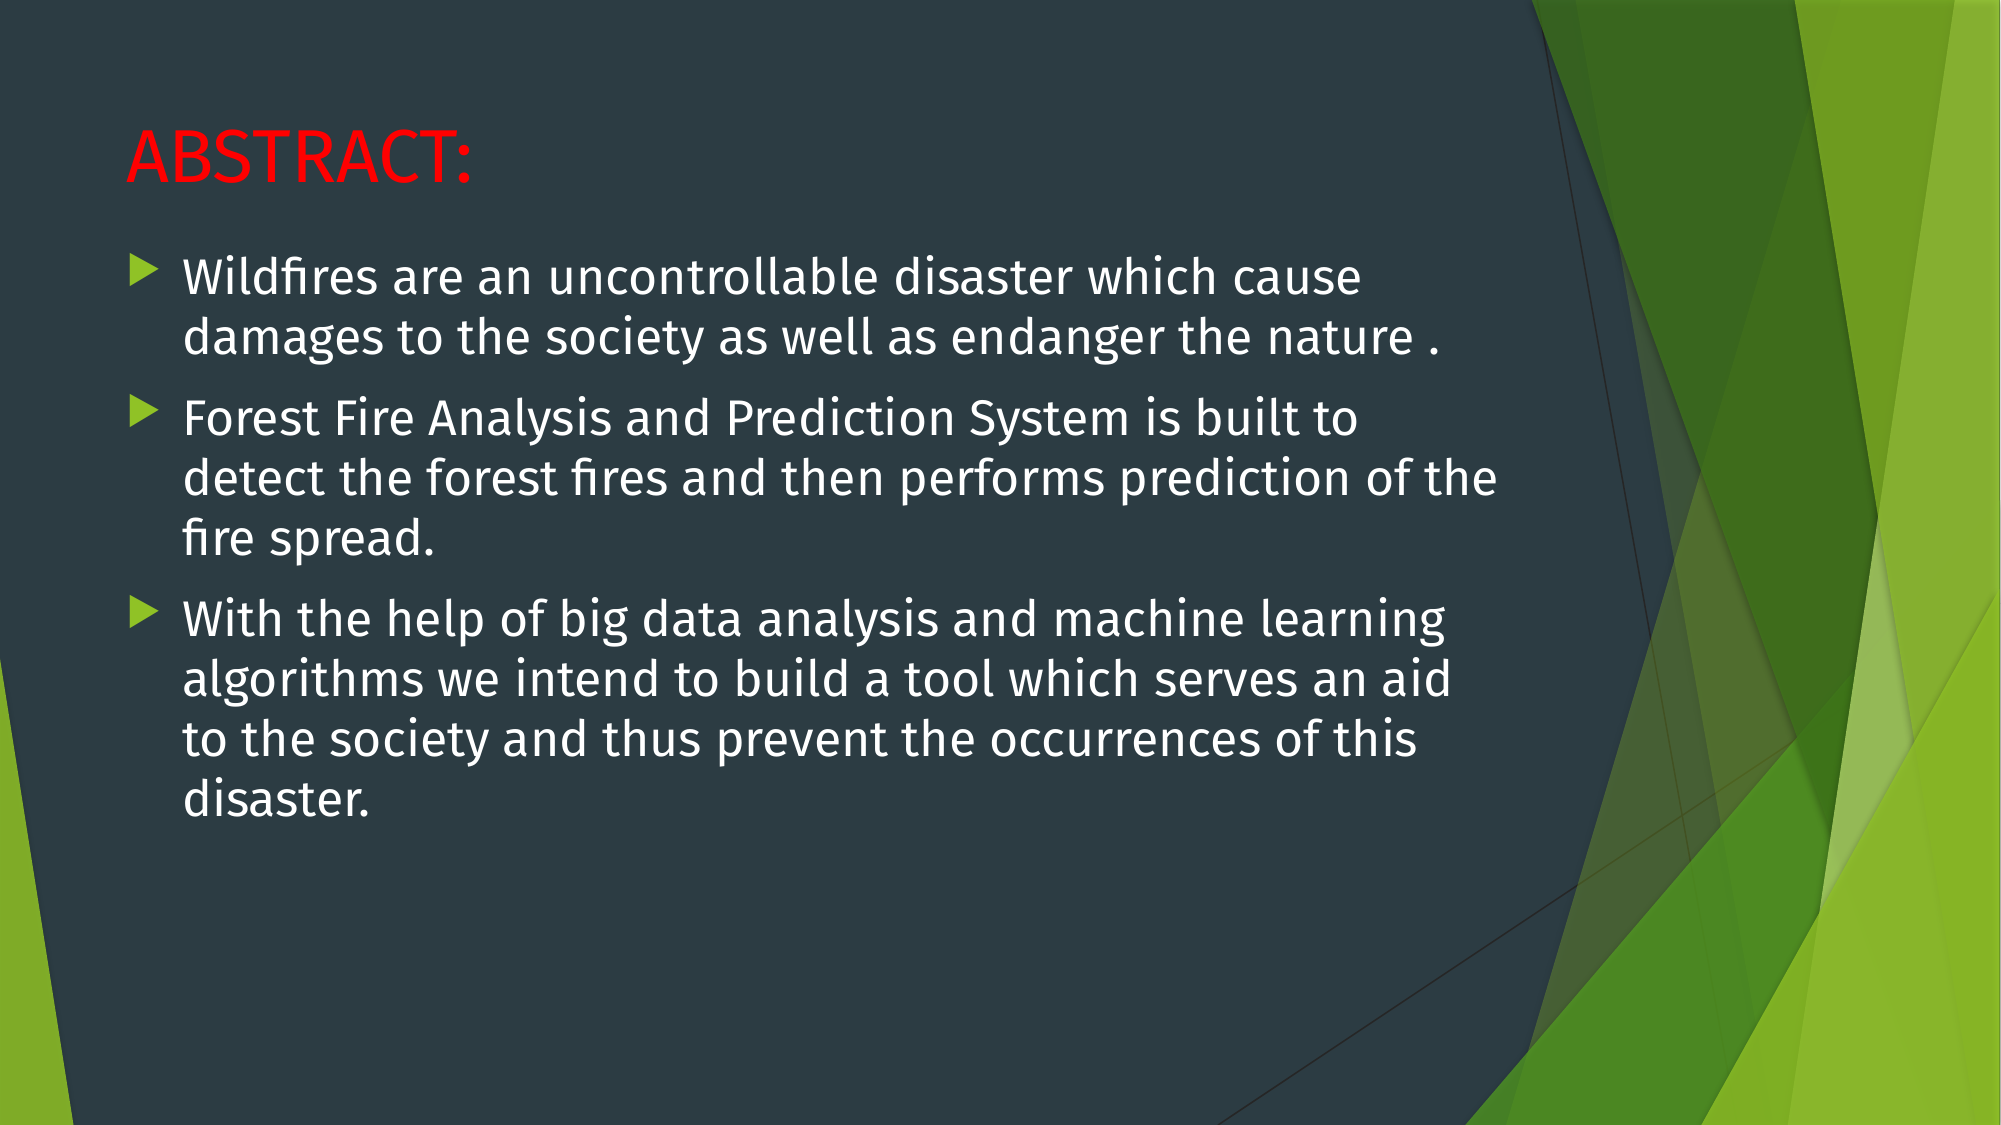

# ABSTRACT:
Wildfires are an uncontrollable disaster which cause damages to the society as well as endanger the nature .
Forest Fire Analysis and Prediction System is built to detect the forest fires and then performs prediction of the fire spread.
With the help of big data analysis and machine learning algorithms we intend to build a tool which serves an aid to the society and thus prevent the occurrences of this disaster.